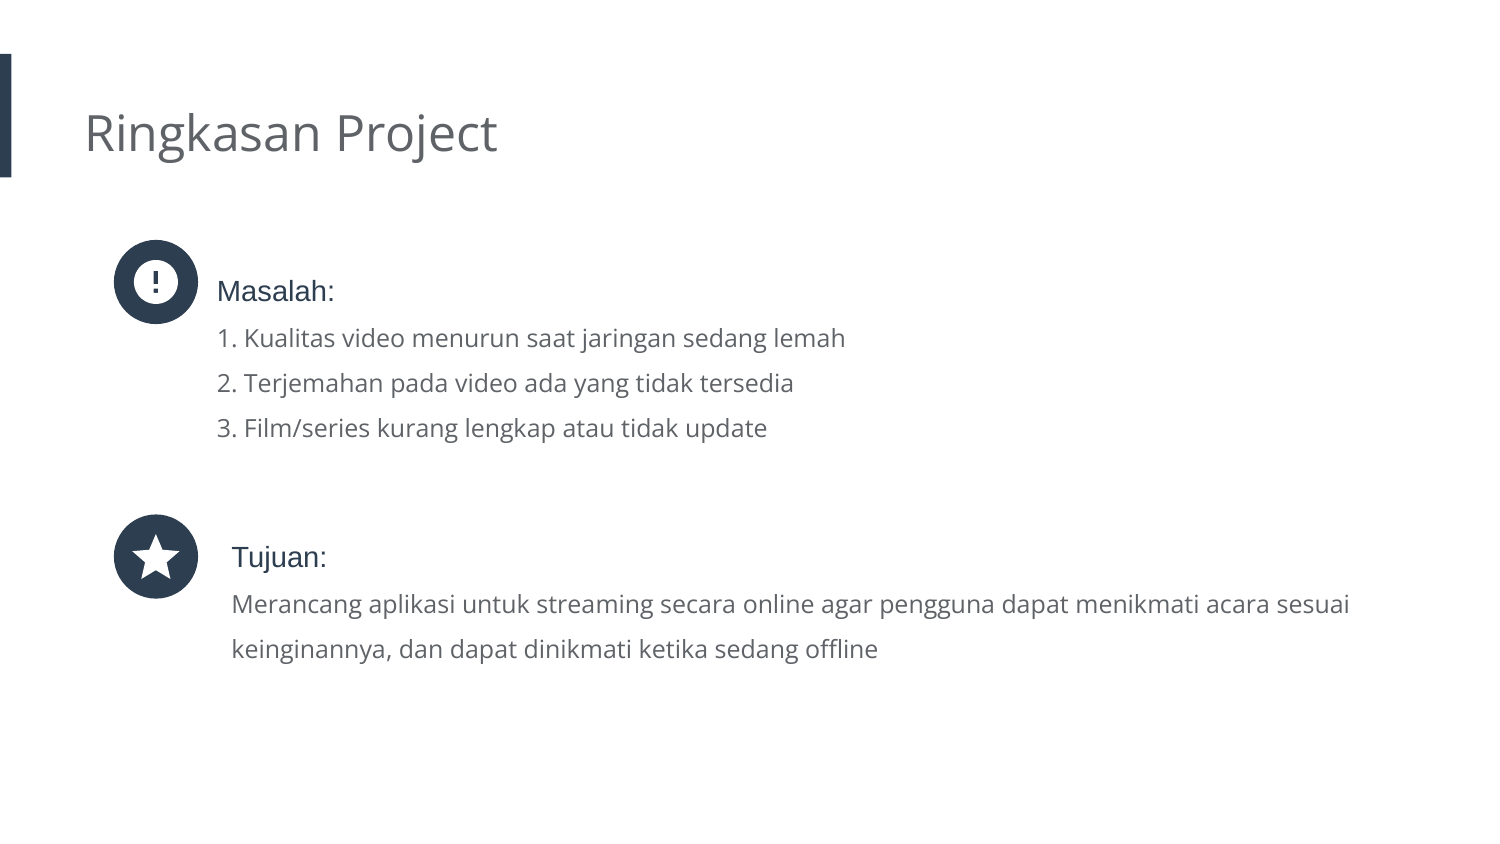

Ringkasan Project

Masalah:
1. Kualitas video menurun saat jaringan sedang lemah
2. Terjemahan pada video ada yang tidak tersedia
3. Film/series kurang lengkap atau tidak update

Tujuan:
Merancang aplikasi untuk streaming secara online agar pengguna dapat menikmati acara sesuai keinginannya, dan dapat dinikmati ketika sedang offline